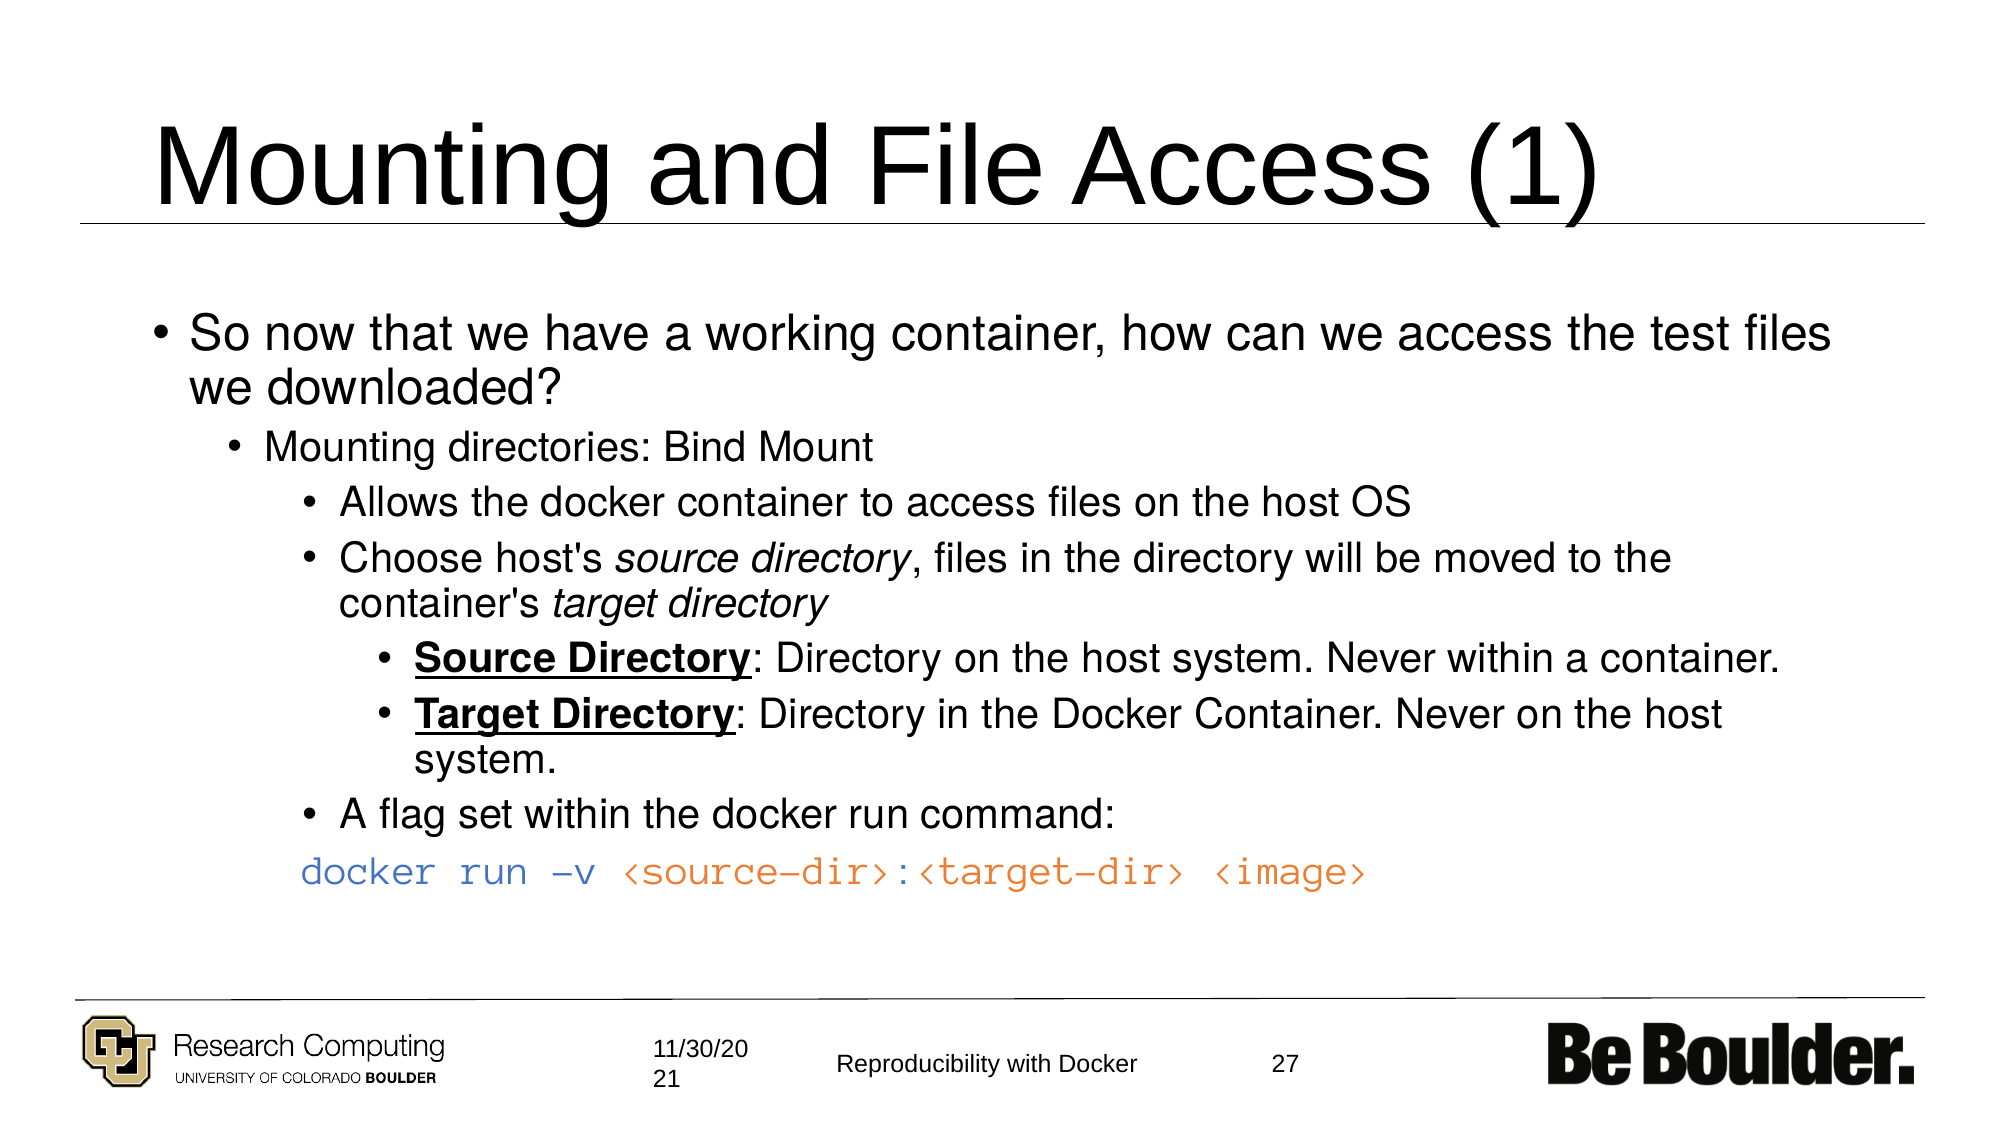

# Mounting and File Access (1)
So now that we have a working container, how can we access the test files we downloaded?
Mounting directories: Bind Mount
Allows the docker container to access files on the host OS
Choose host's source directory, files in the directory will be moved to the container's target directory
Source Directory: Directory on the host system. Never within a container.
Target Directory: Directory in the Docker Container. Never on the host system.
A flag set within the docker run command:
docker run -v <source-dir>:<target-dir> <image>

11/30/2021
27
Reproducibility with Docker